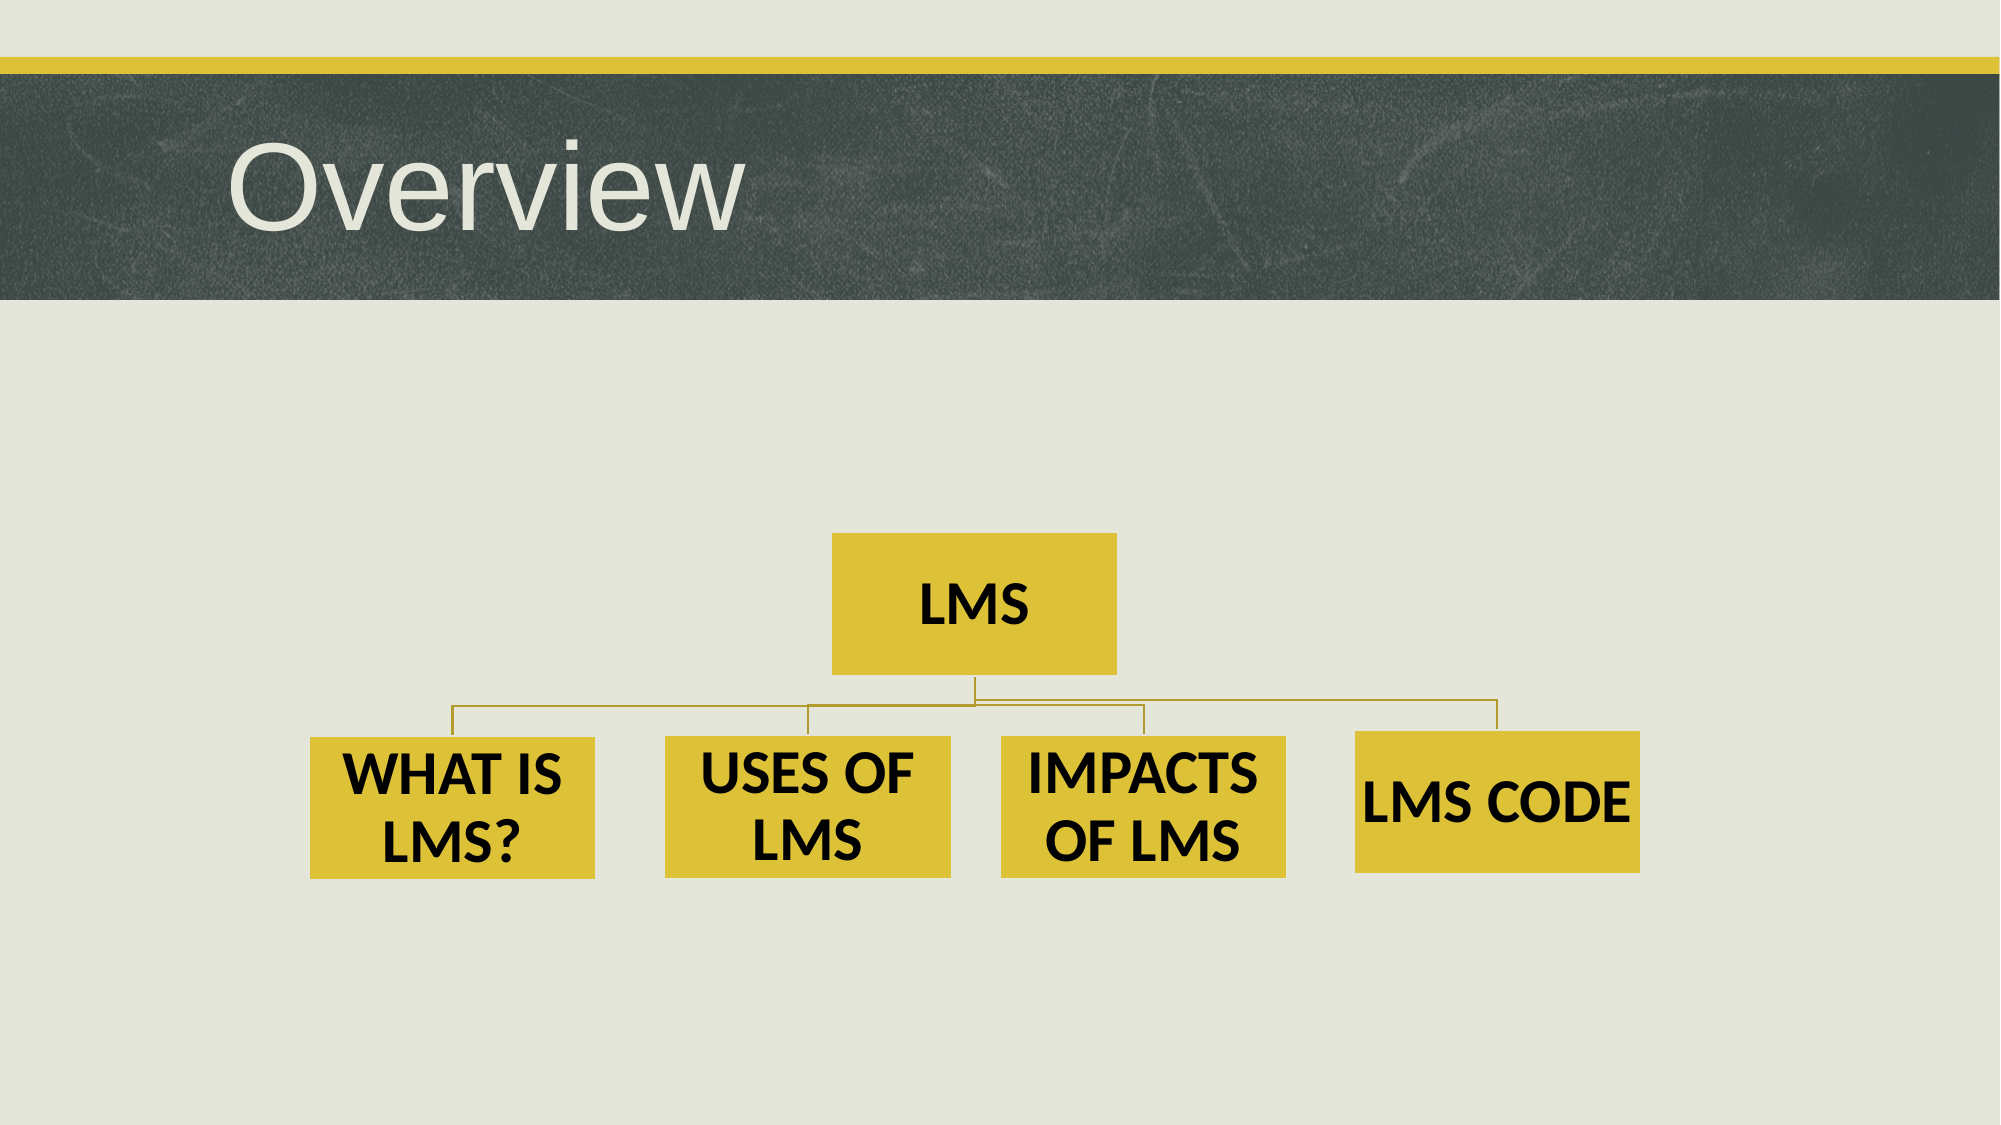

# Overview
LMS
WHAT IS LMS?
LMS CODE
USES OF LMS
IMPACTS OF LMS